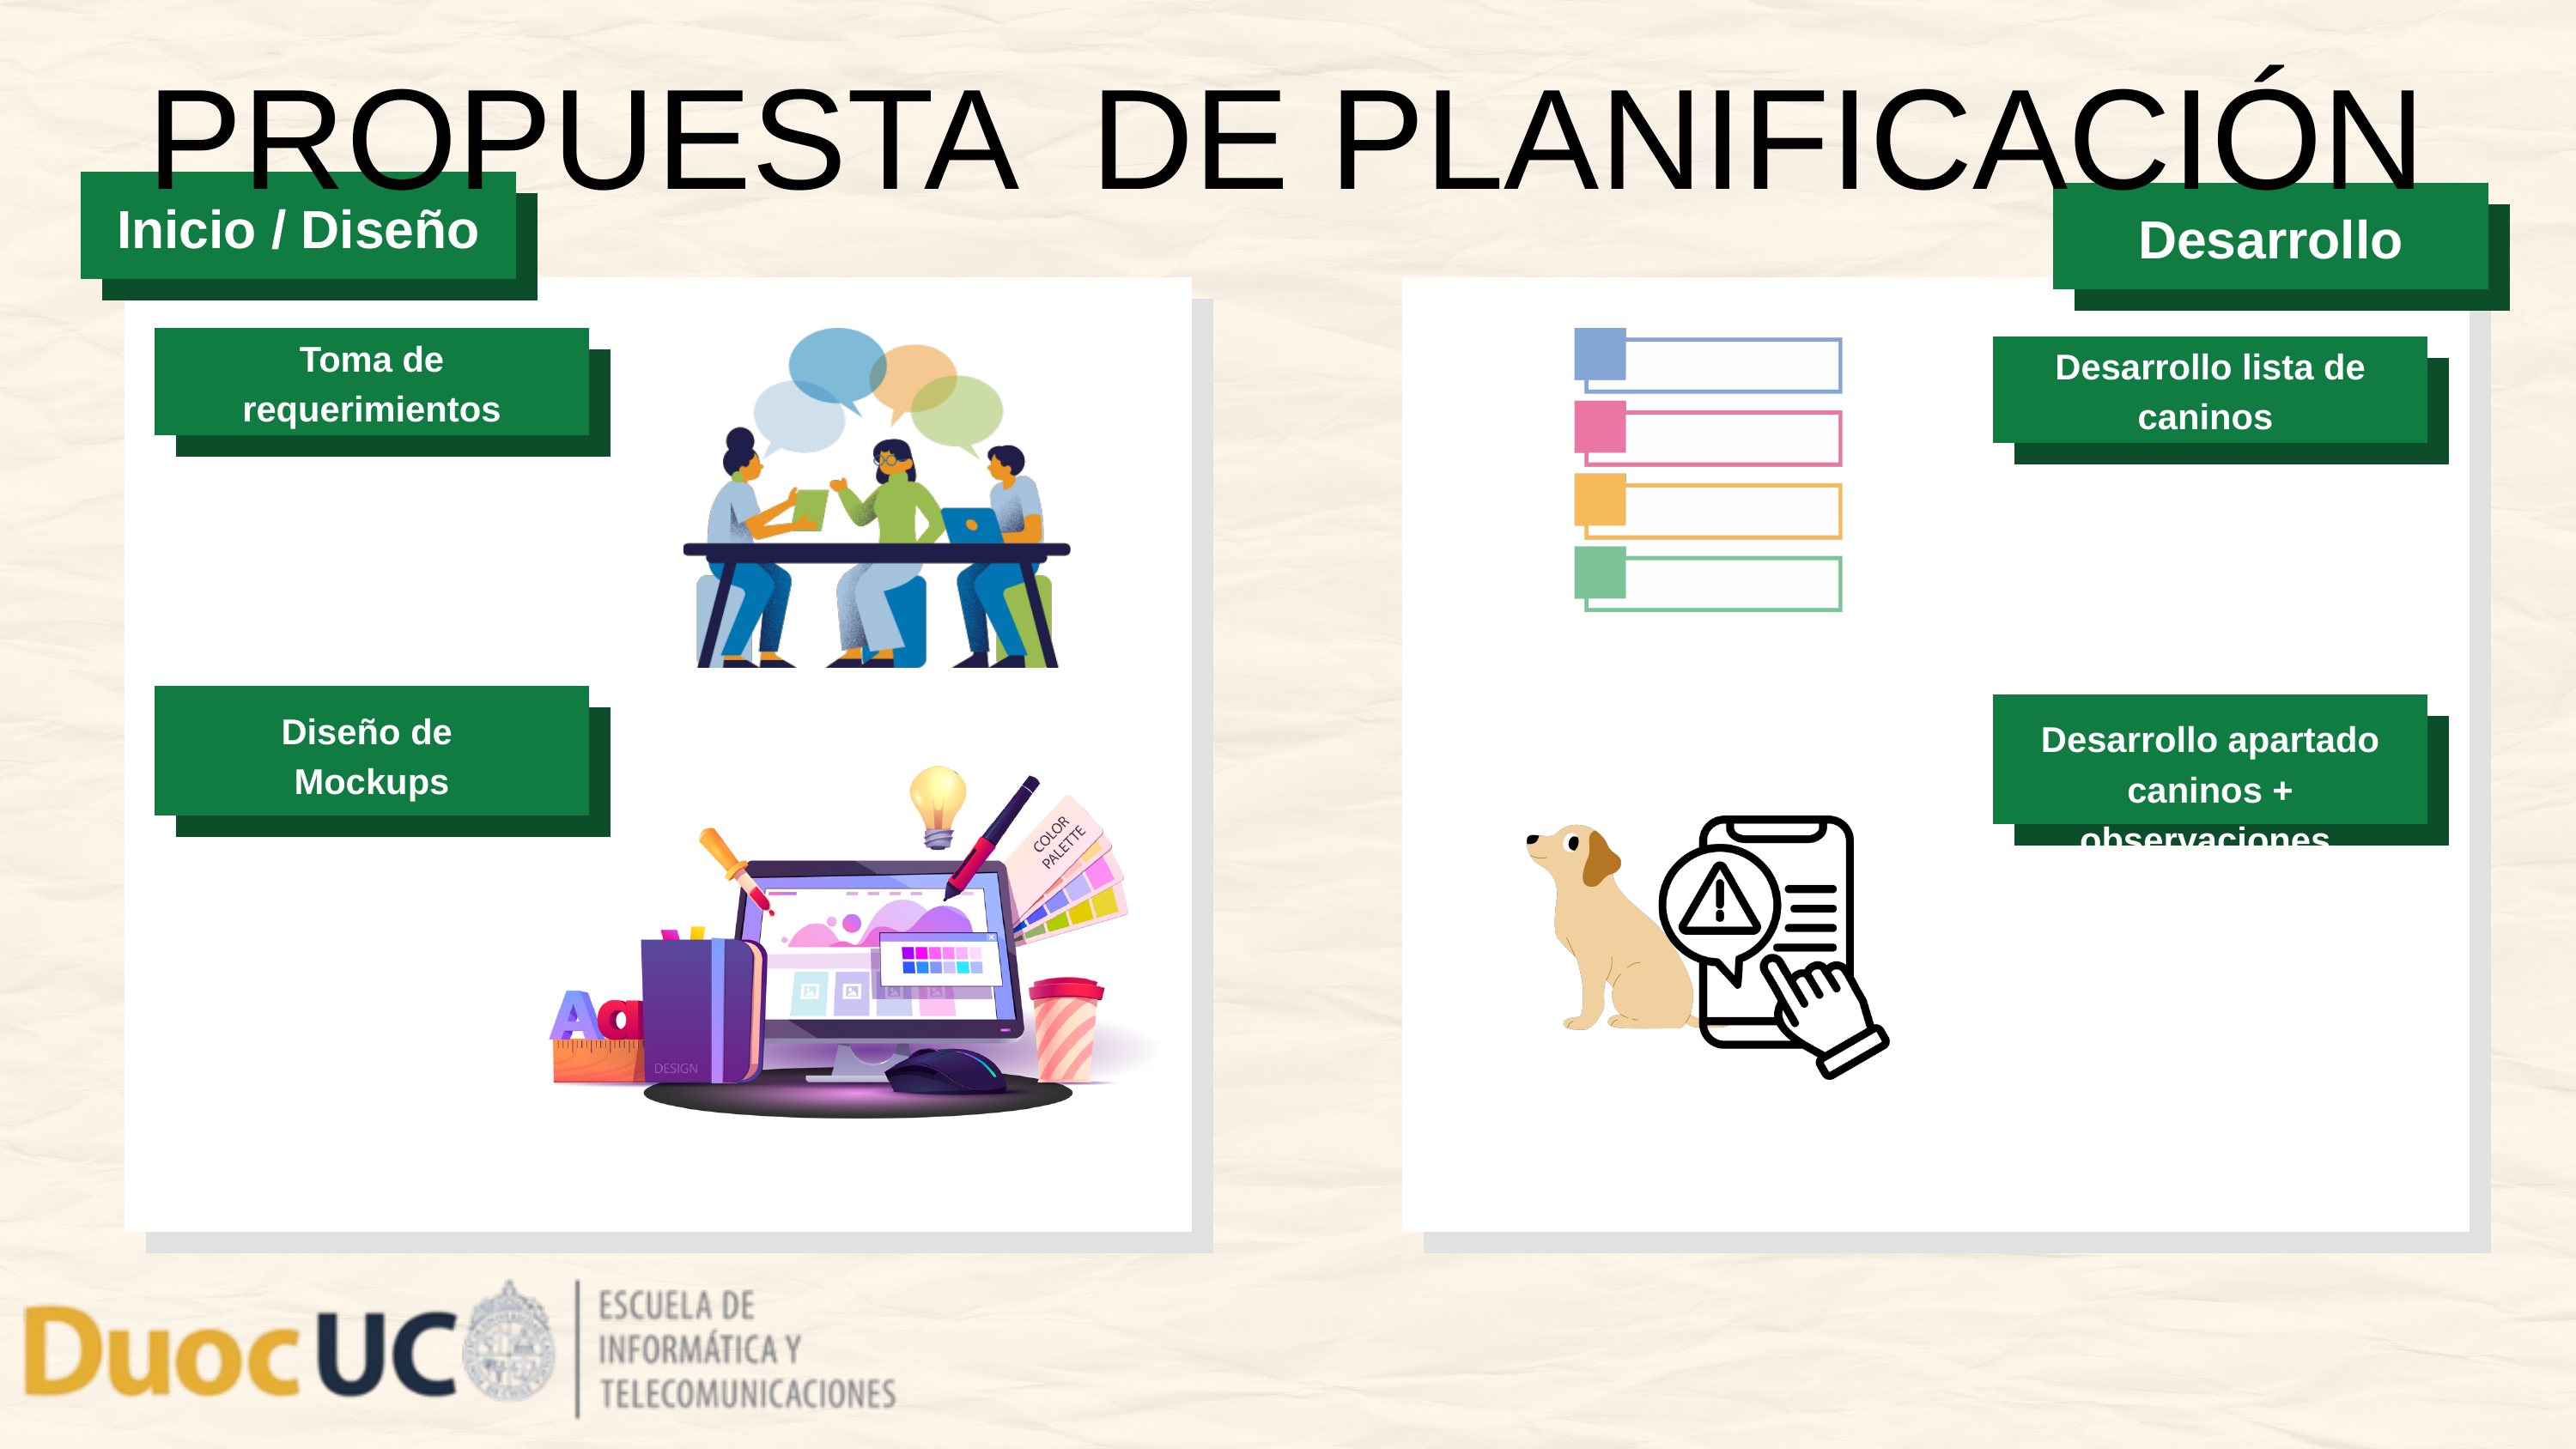

PROPUESTA  DE PLANIFICACIÓN

Inicio / Diseño

Desarrollo

Toma de requerimientos

Desarrollo lista de caninos

Diseño de
Mockups

Desarrollo apartado caninos + observaciones